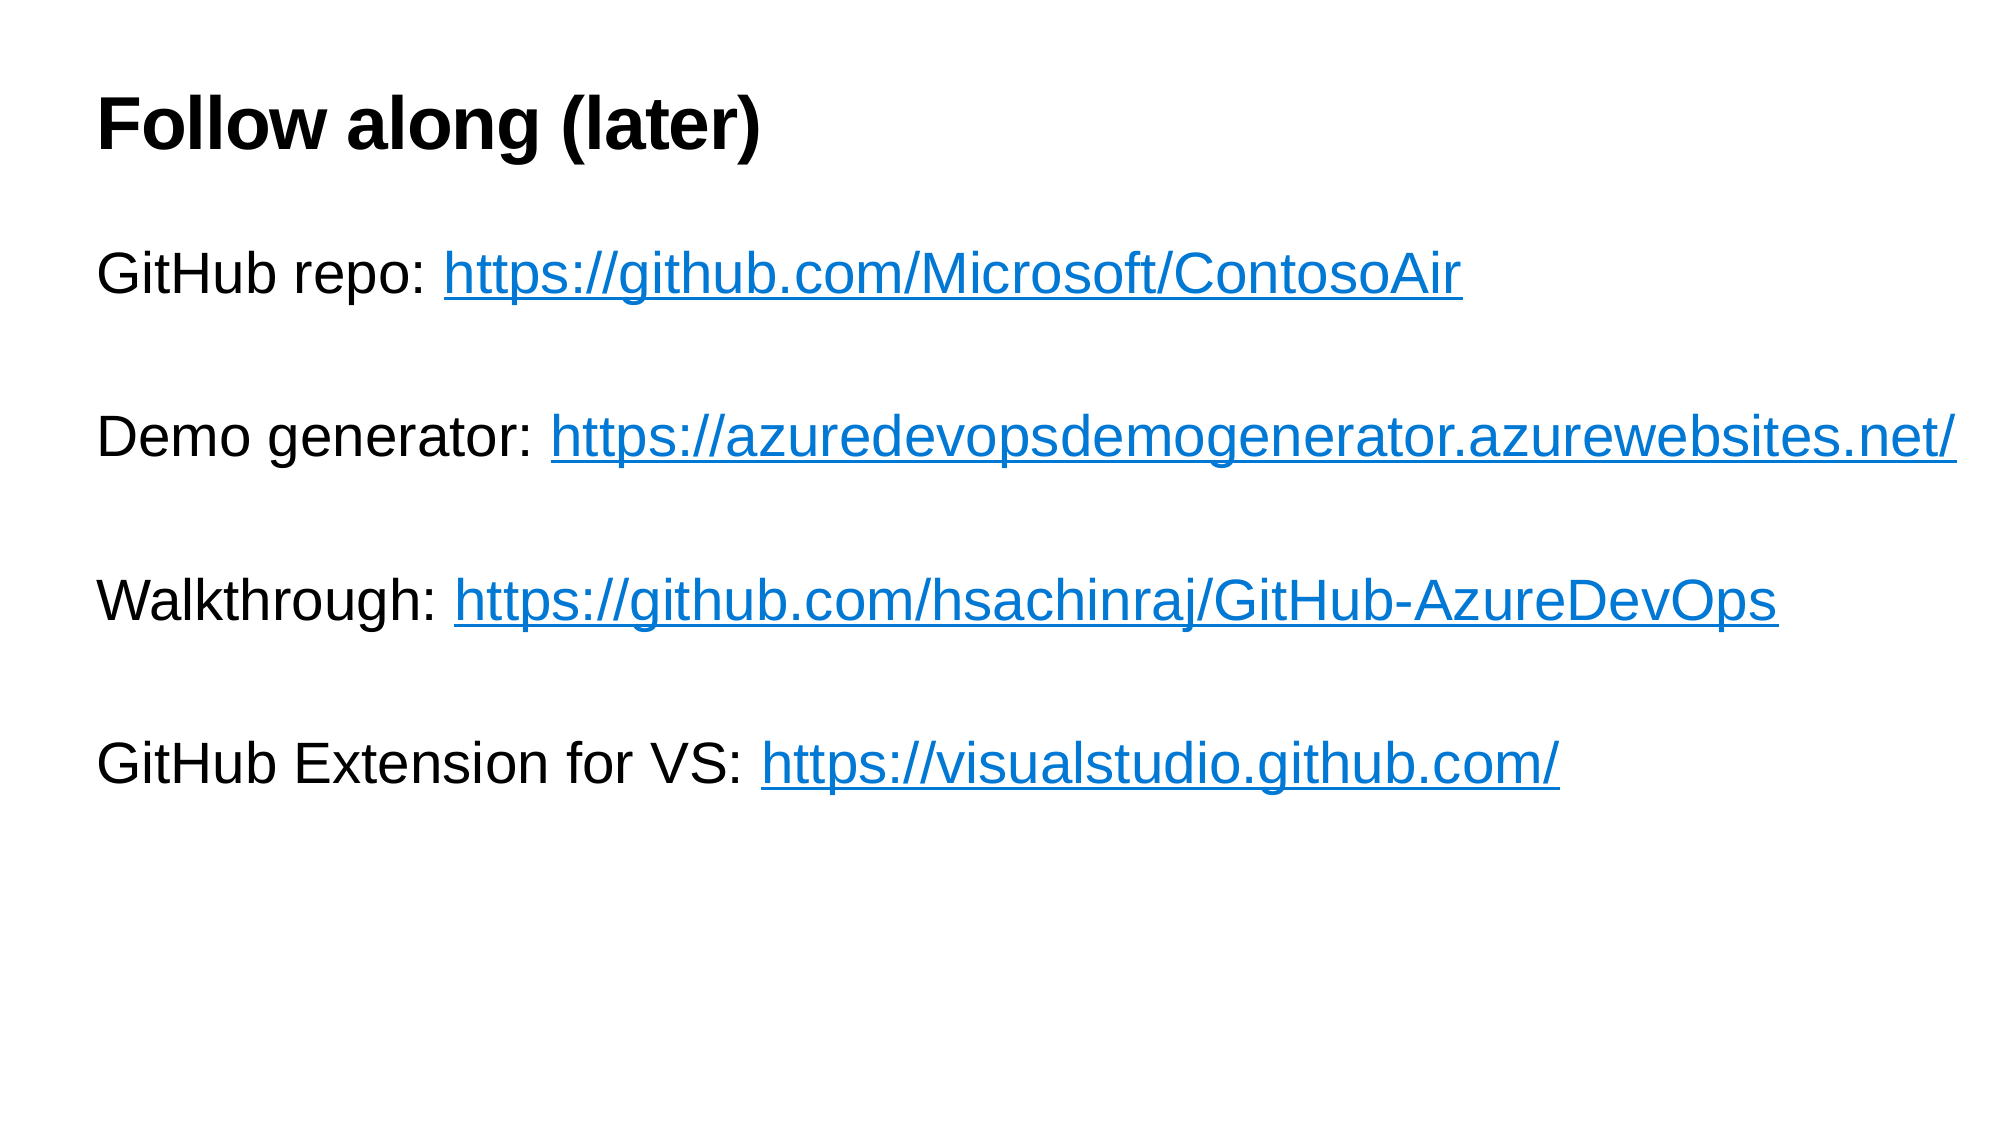

# Follow along (later)
GitHub repo: https://github.com/Microsoft/ContosoAir

Demo generator: https://azuredevopsdemogenerator.azurewebsites.net/

Walkthrough: https://github.com/hsachinraj/GitHub-AzureDevOps

GitHub Extension for VS: https://visualstudio.github.com/